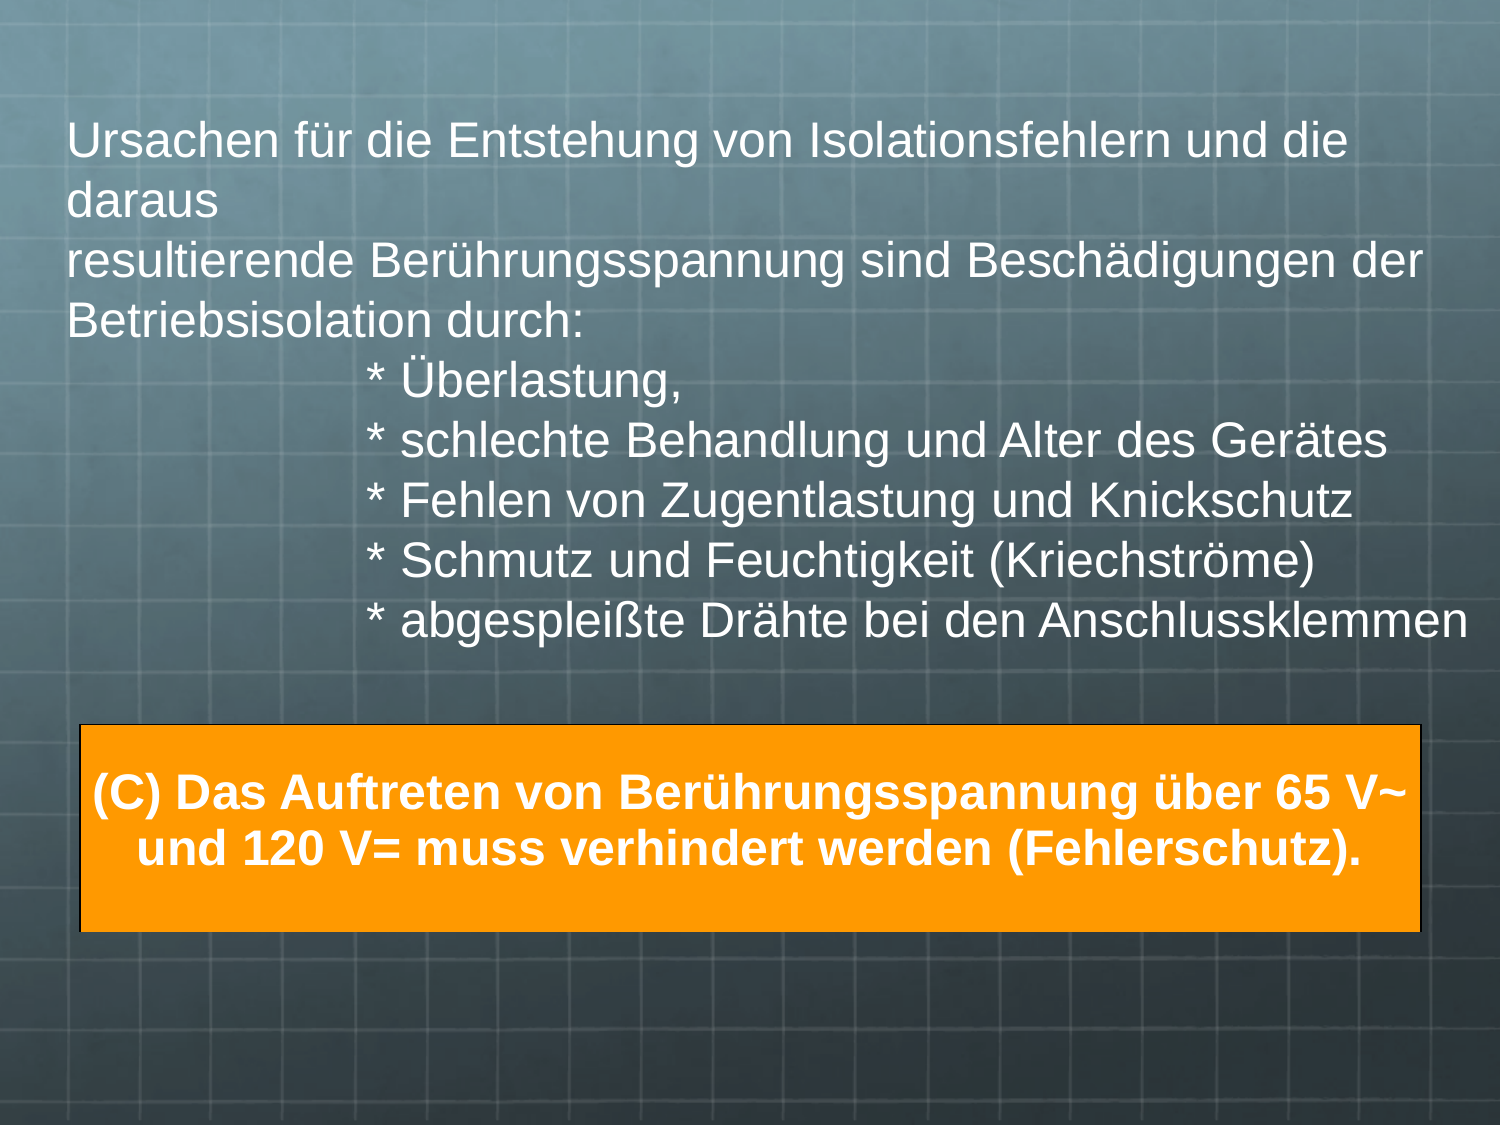

Ursachen für die Entstehung von Isolationsfehlern und die daraus
resultierende Berührungsspannung sind Beschädigungen der Betriebsisolation durch:
		* Überlastung,
		* schlechte Behandlung und Alter des Gerätes
		* Fehlen von Zugentlastung und Knickschutz			* Schmutz und Feuchtigkeit (Kriechströme)
		* abgespleißte Drähte bei den Anschlussklemmen
| (C) Das Auftreten von Berührungsspannung über 65 V~ und 120 V= muss verhindert werden (Fehlerschutz). |
| --- |